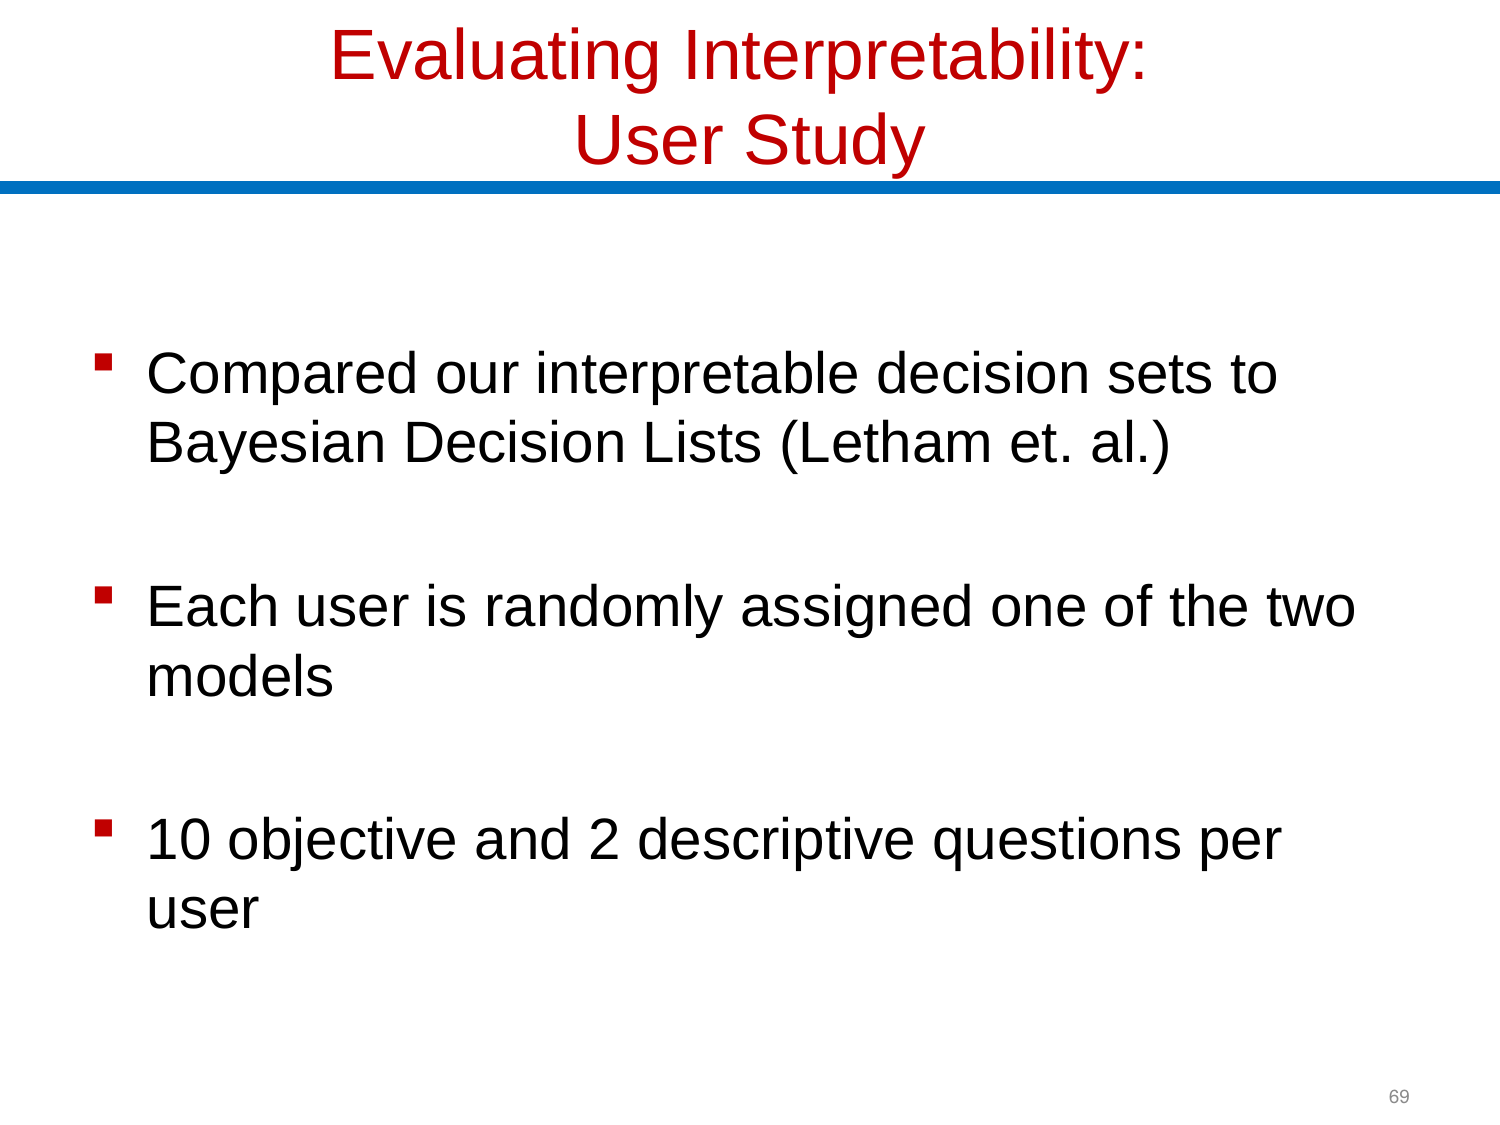

# Evaluating Interpretability: User Study

Compared our interpretable decision sets to Bayesian Decision Lists (Letham et. al.)

Each user is randomly assigned one of the two models

10 objective and 2 descriptive questions per user
69